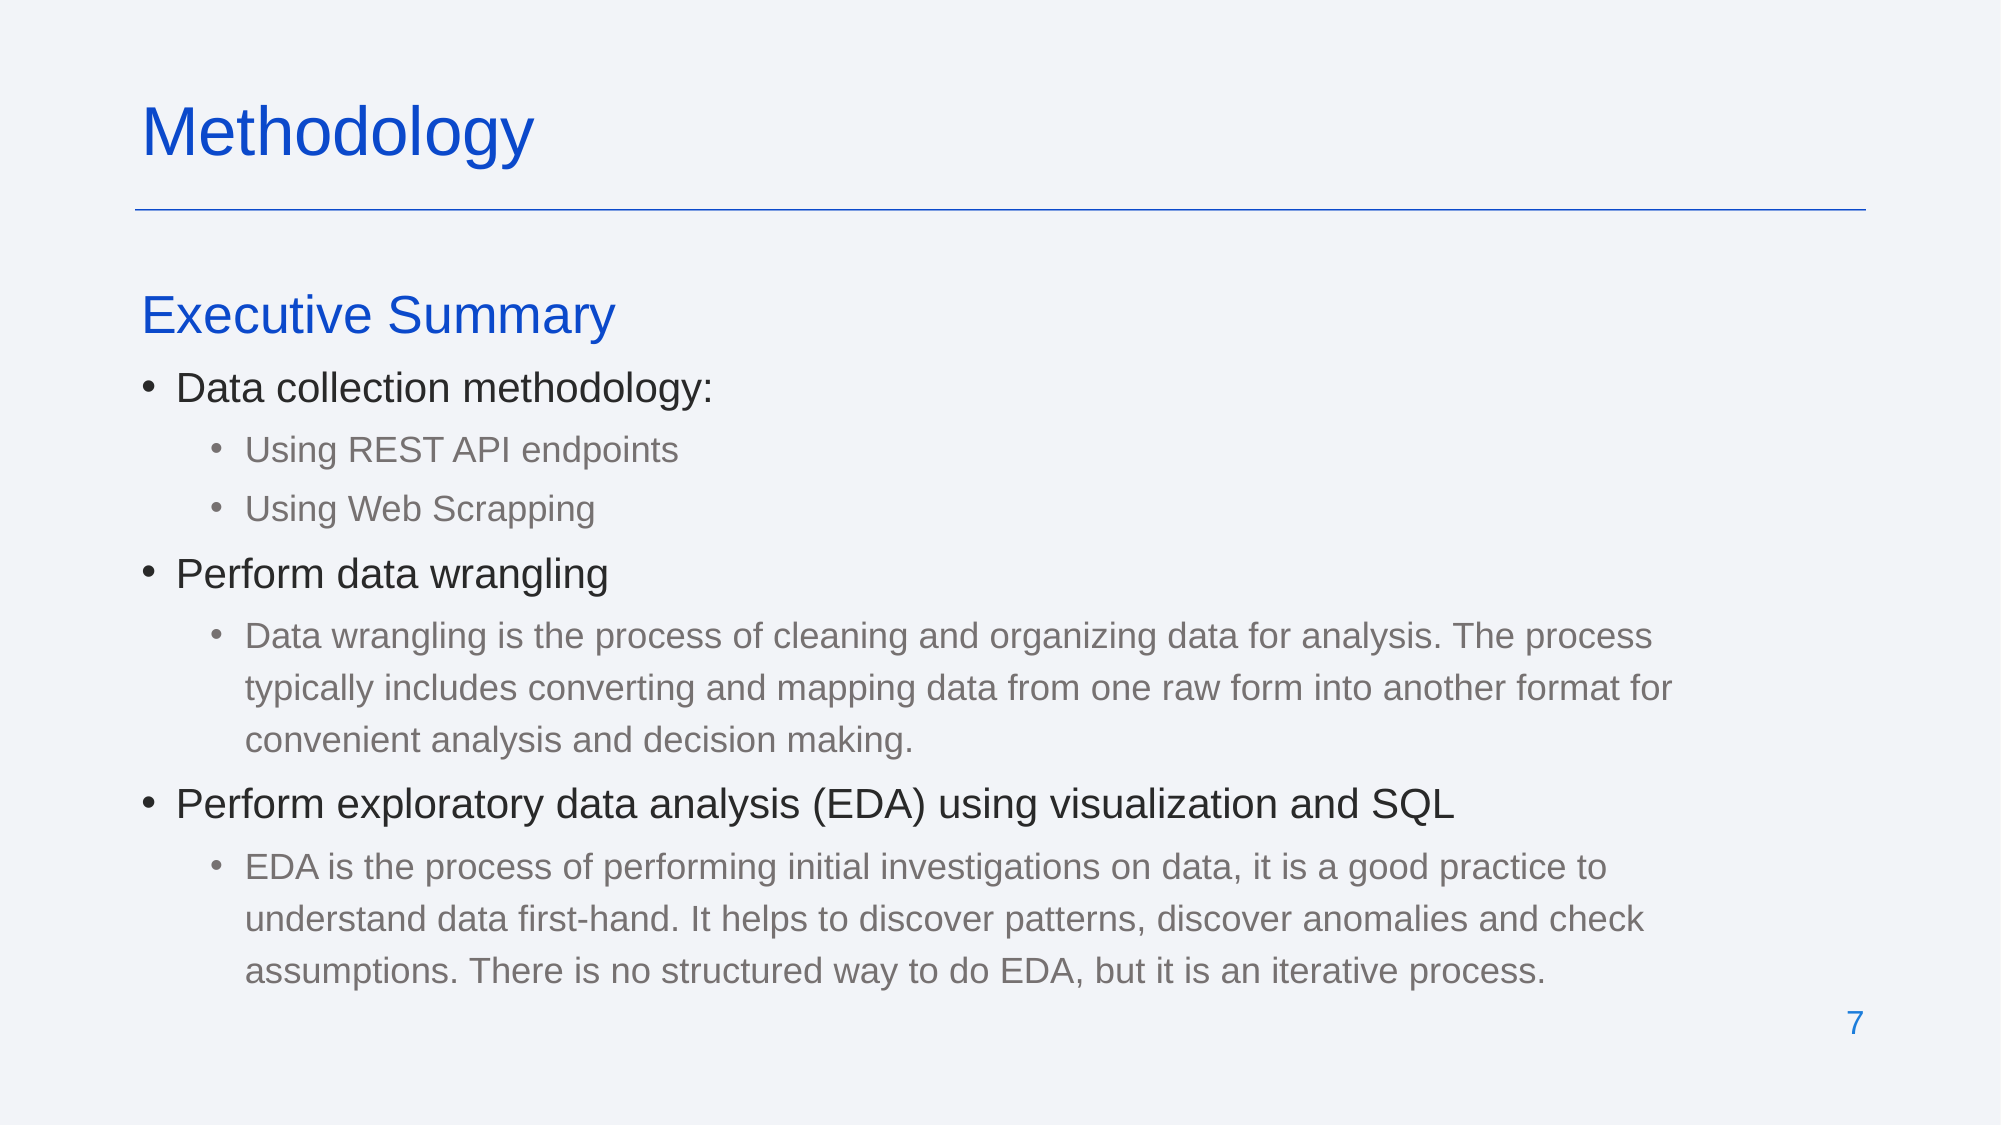

Methodology
Executive Summary
Data collection methodology:
Using REST API endpoints
Using Web Scrapping
Perform data wrangling
Data wrangling is the process of cleaning and organizing data for analysis. The process typically includes converting and mapping data from one raw form into another format for convenient analysis and decision making.
Perform exploratory data analysis (EDA) using visualization and SQL
EDA is the process of performing initial investigations on data, it is a good practice to understand data first-hand. It helps to discover patterns, discover anomalies and check assumptions. There is no structured way to do EDA, but it is an iterative process.

7